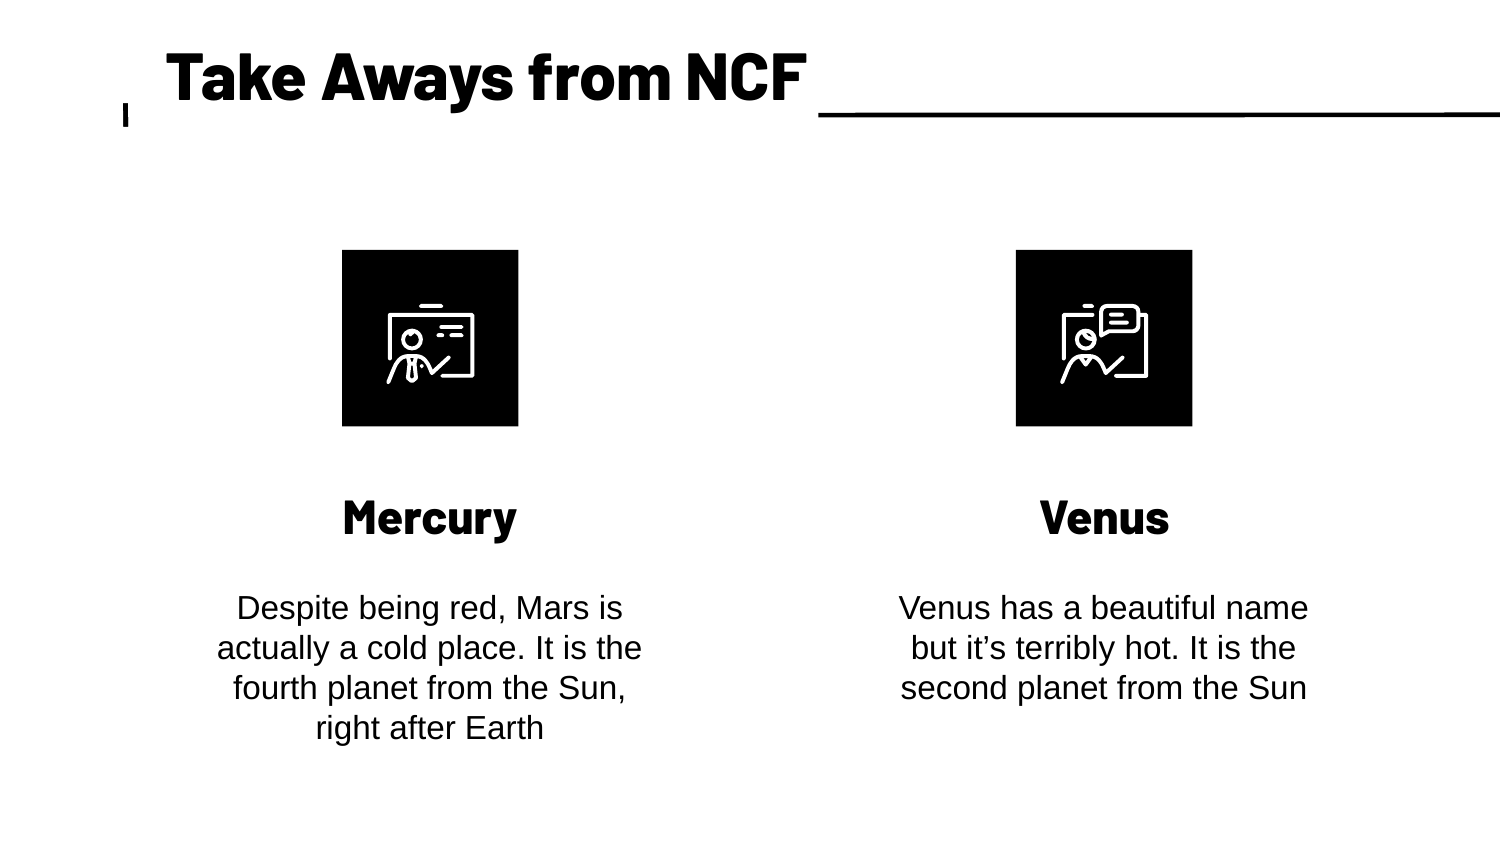

# Take Aways from NCF

Mercury
Venus
Despite being red, Mars is actually a cold place. It is the fourth planet from the Sun, right after Earth
Venus has a beautiful name but it’s terribly hot. It is the second planet from the Sun